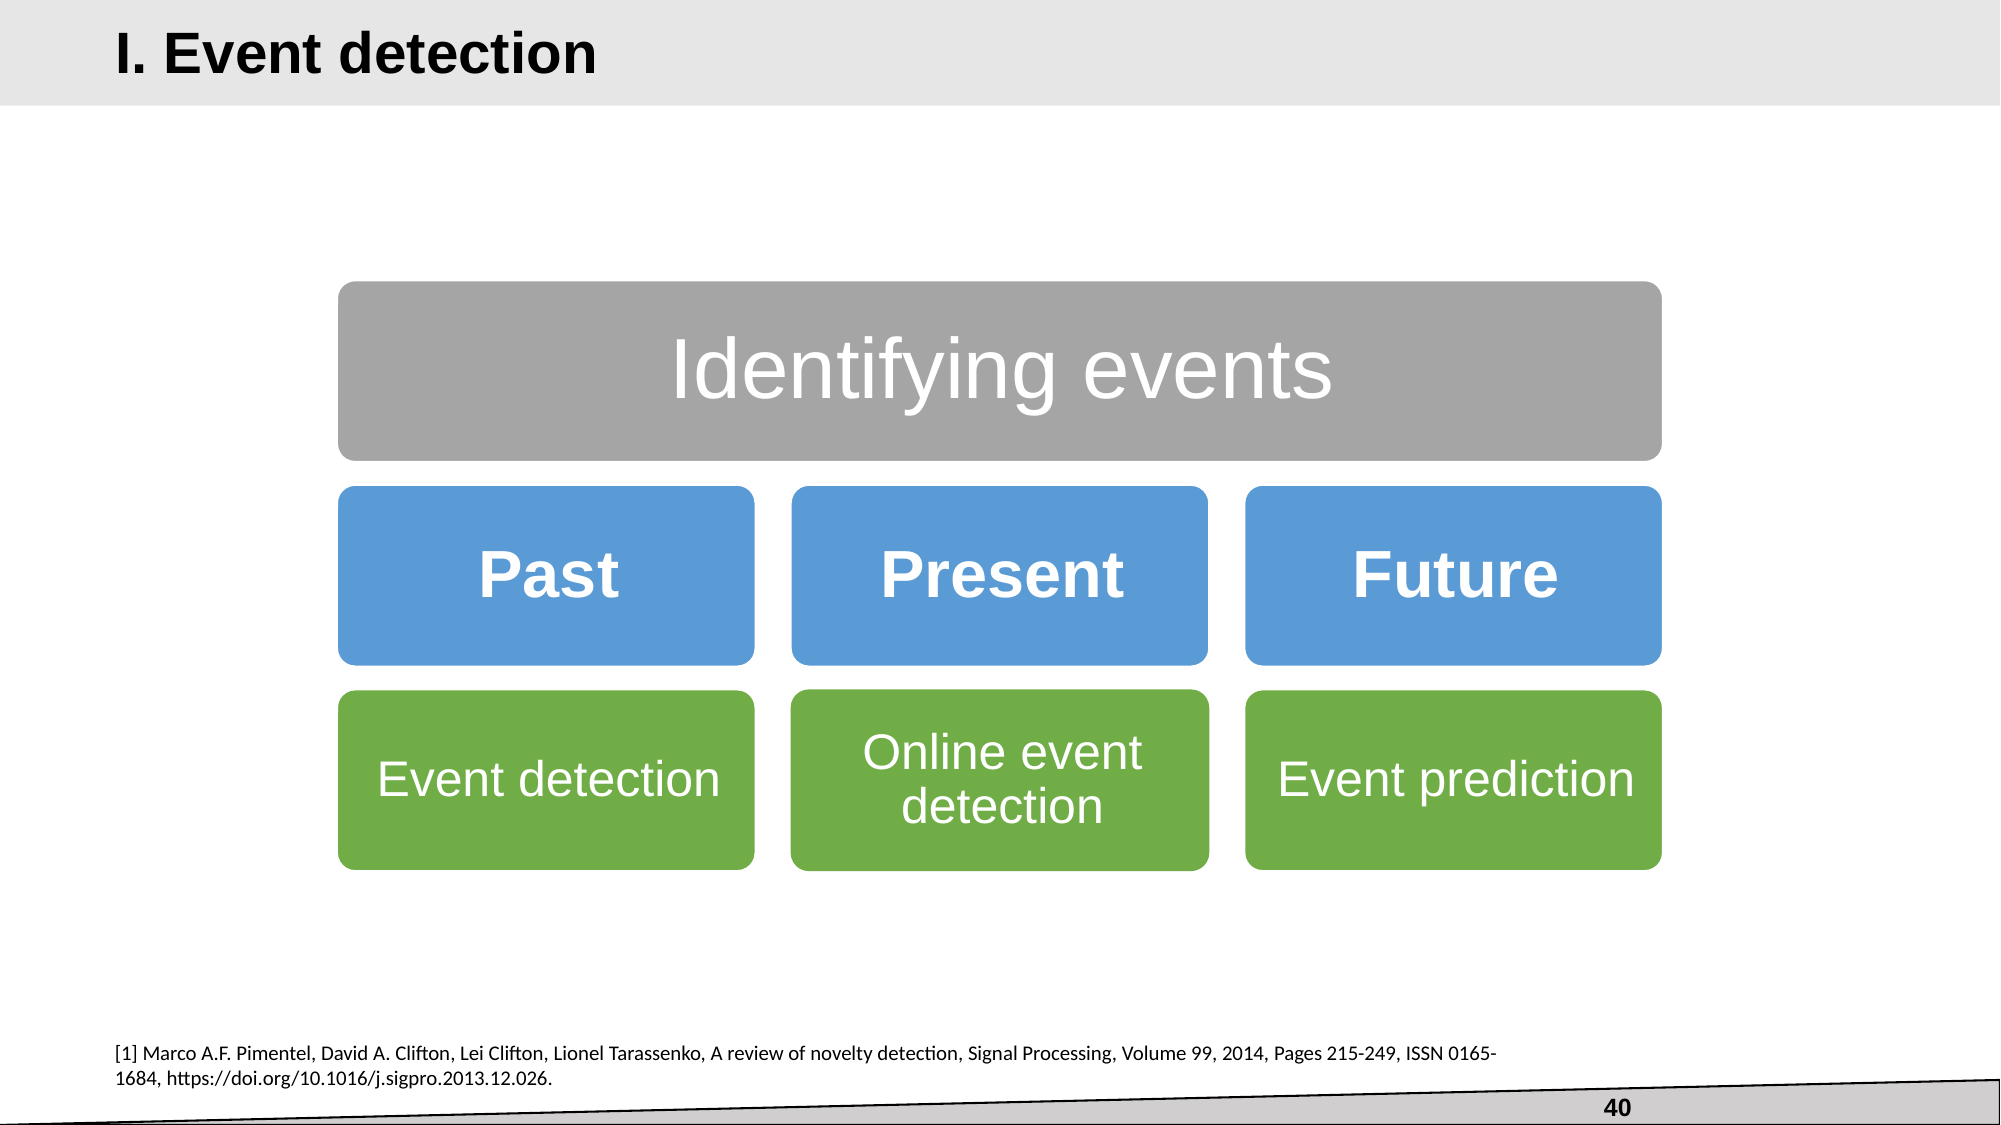

I. Event detection
Identifying events
Past
Event detection
Present
Online event detection
Future
Event prediction
[1] Marco A.F. Pimentel, David A. Clifton, Lei Clifton, Lionel Tarassenko, A review of novelty detection, Signal Processing, Volume 99, 2014, Pages 215-249, ISSN 0165-1684, https://doi.org/10.1016/j.sigpro.2013.12.026.
40